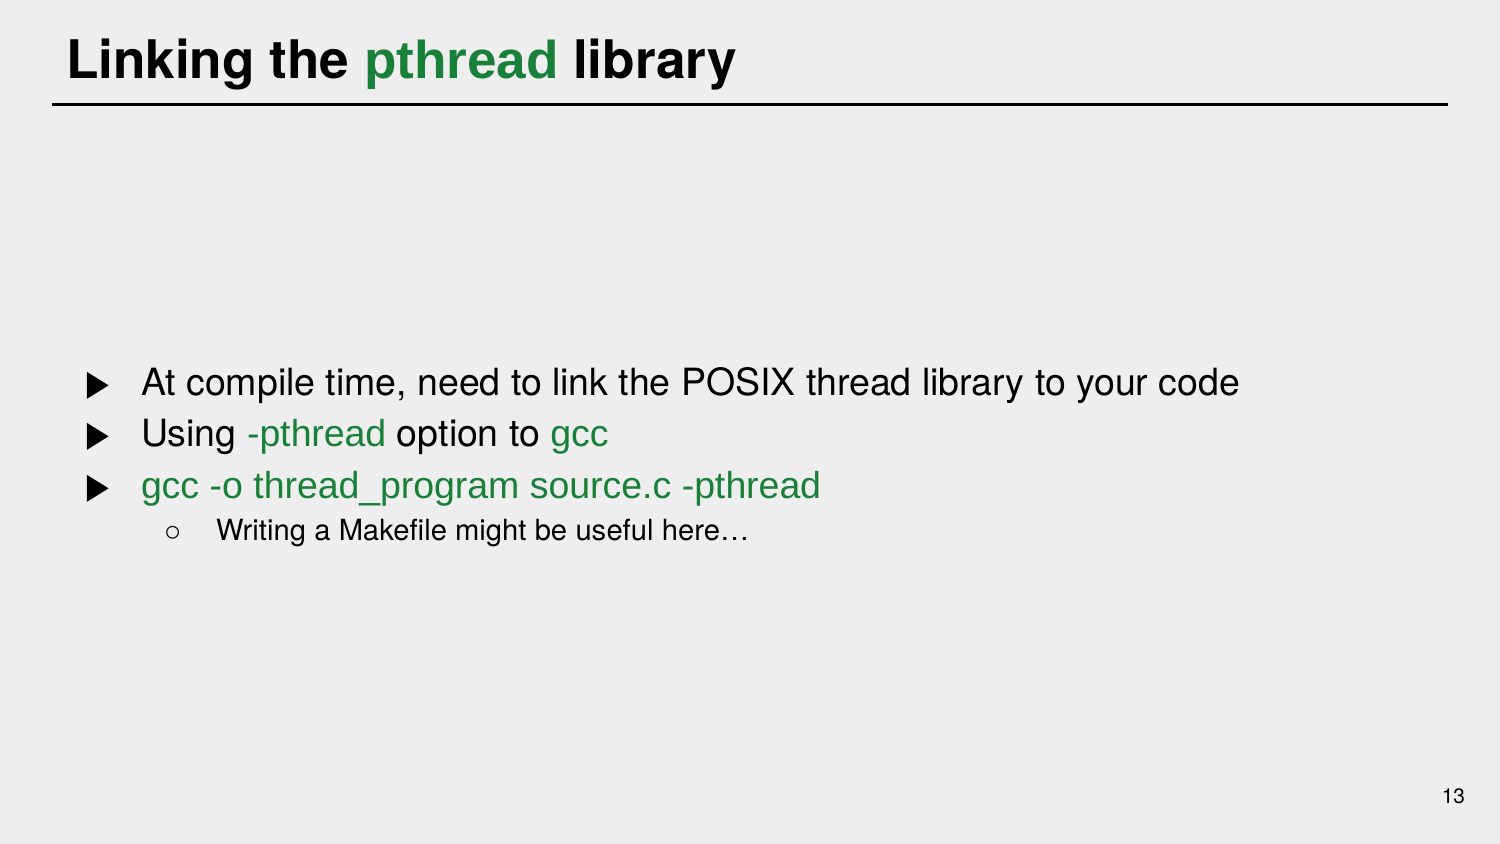

# Linking the pthread library
At compile time, need to link the POSIX thread library to your code
Using -pthread option to gcc
gcc -o thread_program source.c -pthread
Writing a Makefile might be useful here…
13